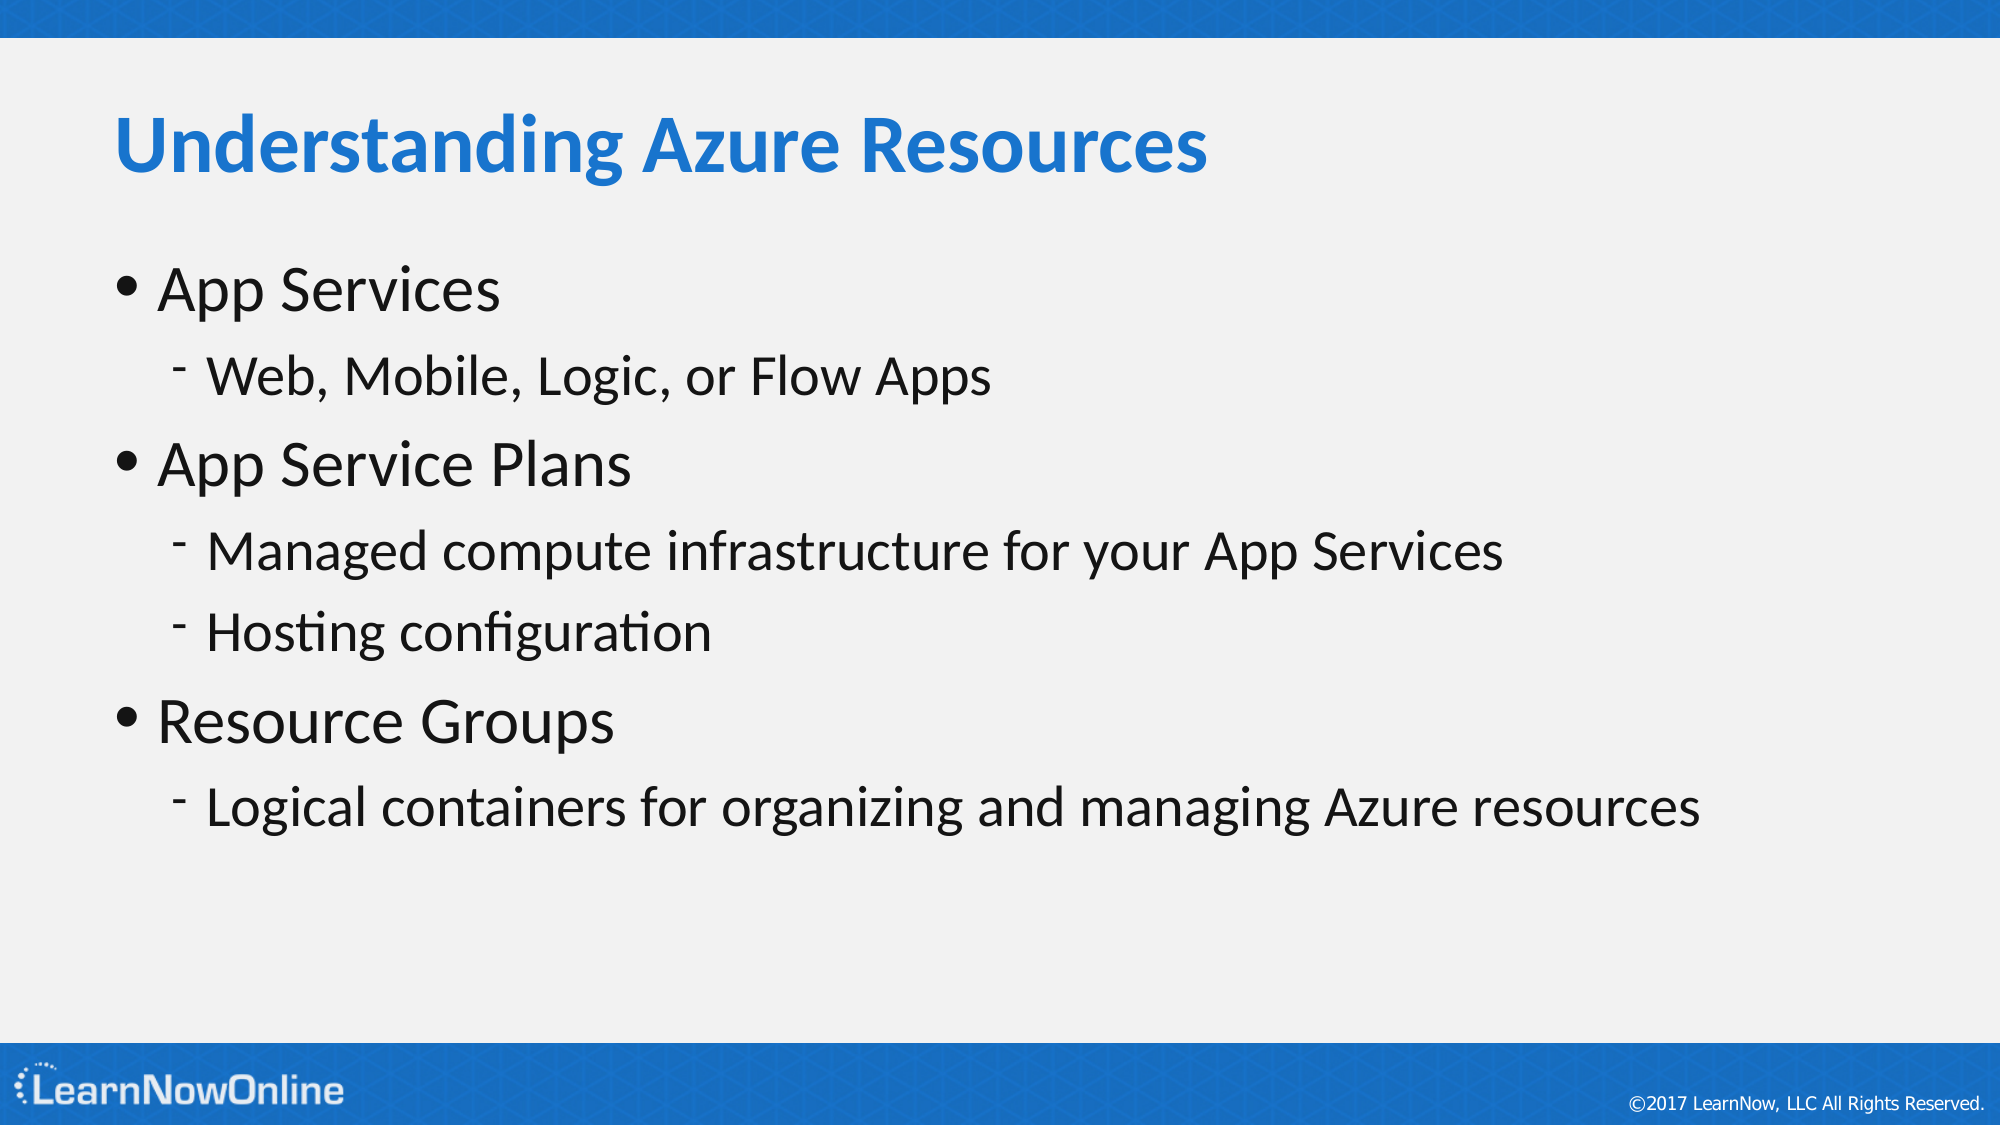

# Understanding Azure Resources
App Services
Web, Mobile, Logic, or Flow Apps
App Service Plans
Managed compute infrastructure for your App Services
Hosting configuration
Resource Groups
Logical containers for organizing and managing Azure resources